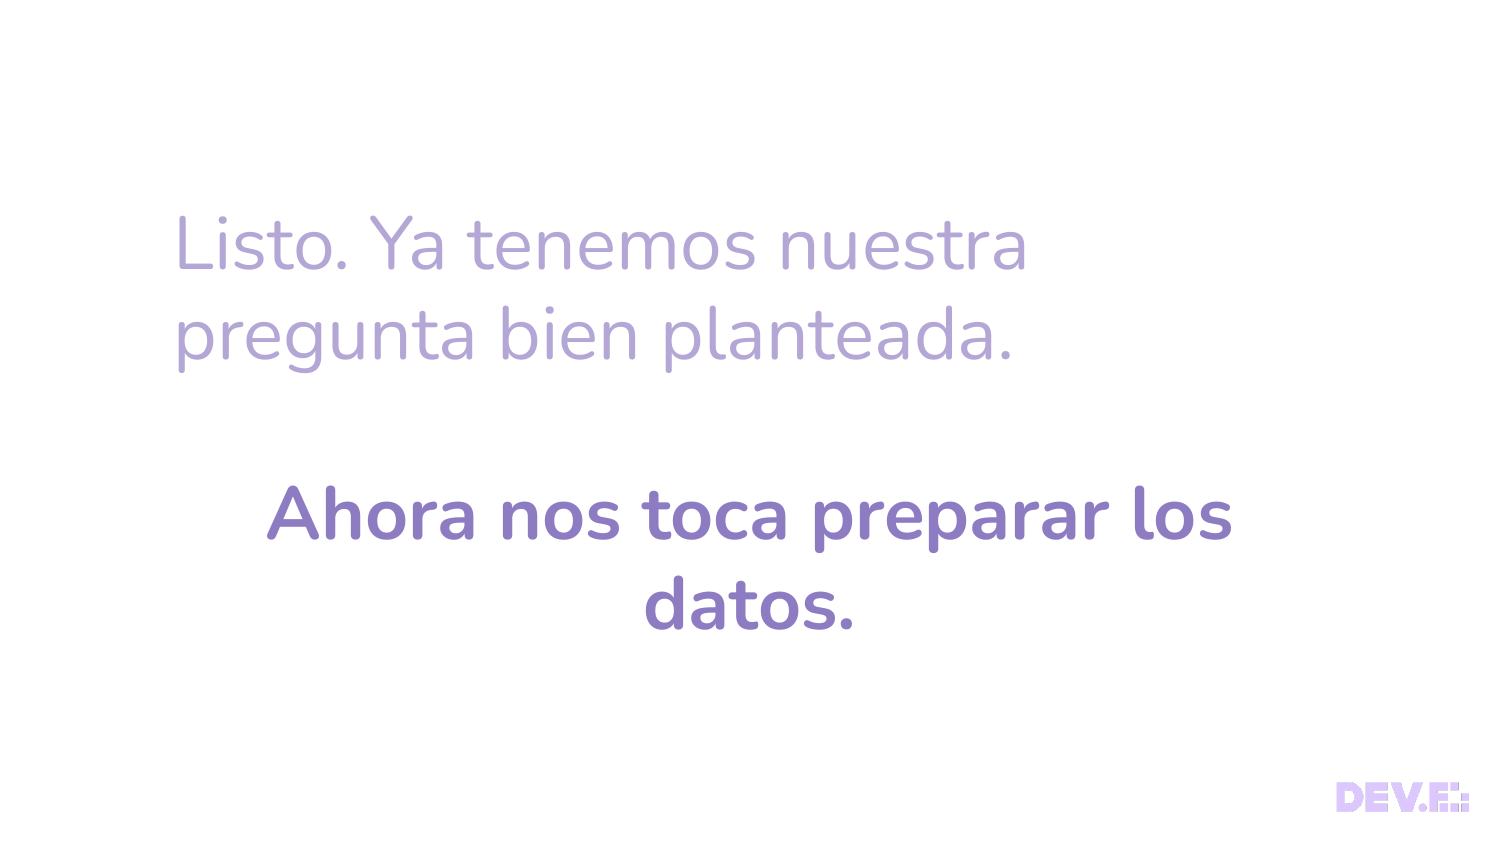

Listo. Ya tenemos nuestra pregunta bien planteada.

Ahora nos toca preparar los datos.